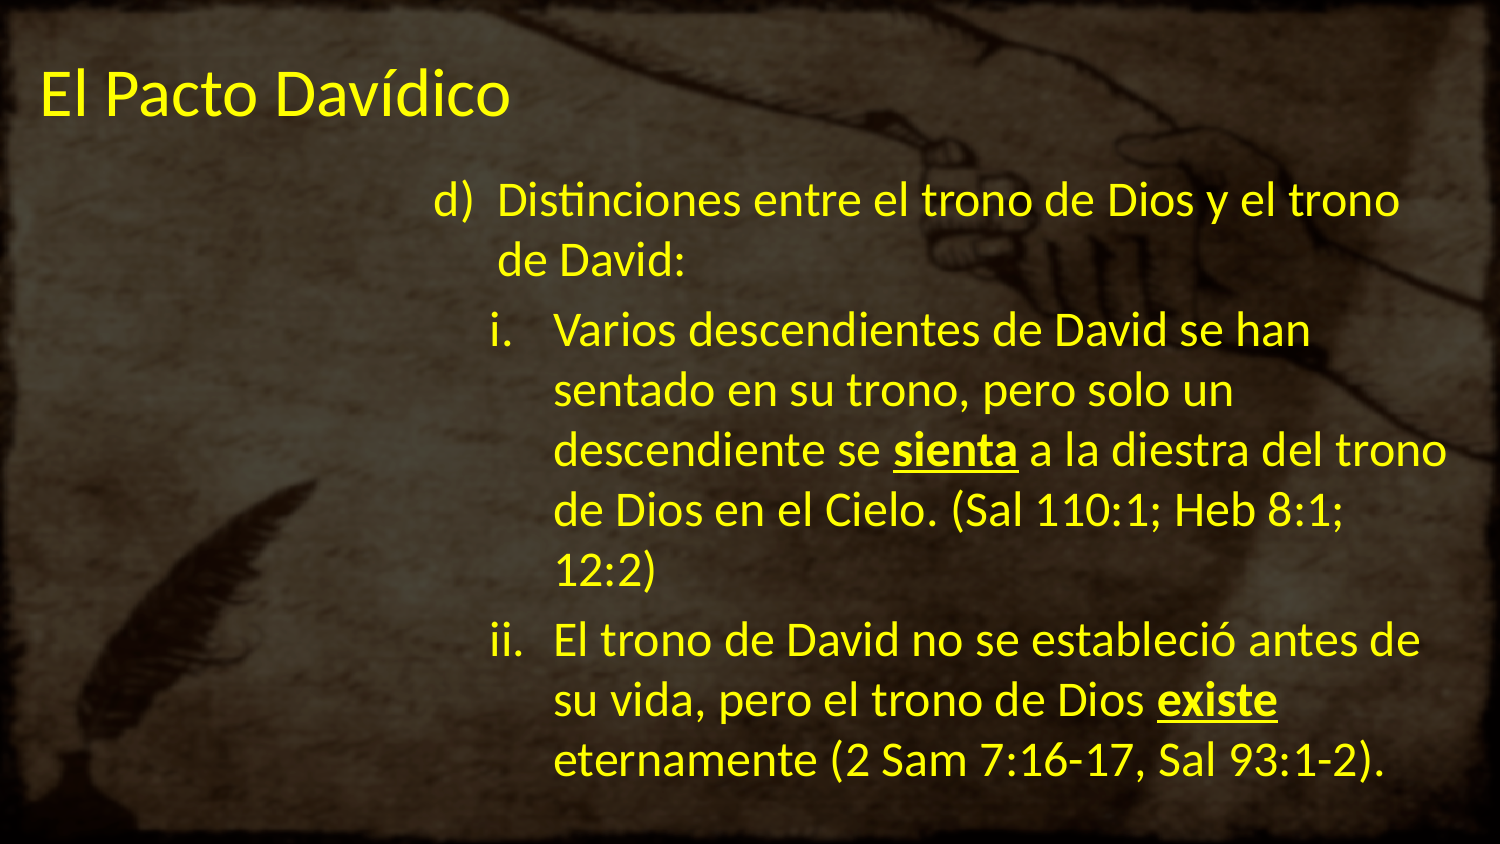

# El Pacto Davídico
Distinciones entre el trono de Dios y el trono de David:
Varios descendientes de David se han sentado en su trono, pero solo un descendiente se sienta a la diestra del trono de Dios en el Cielo. (Sal 110:1; Heb 8:1; 12:2)
El trono de David no se estableció antes de su vida, pero el trono de Dios existe eternamente (2 Sam 7:16-17, Sal 93:1-2).